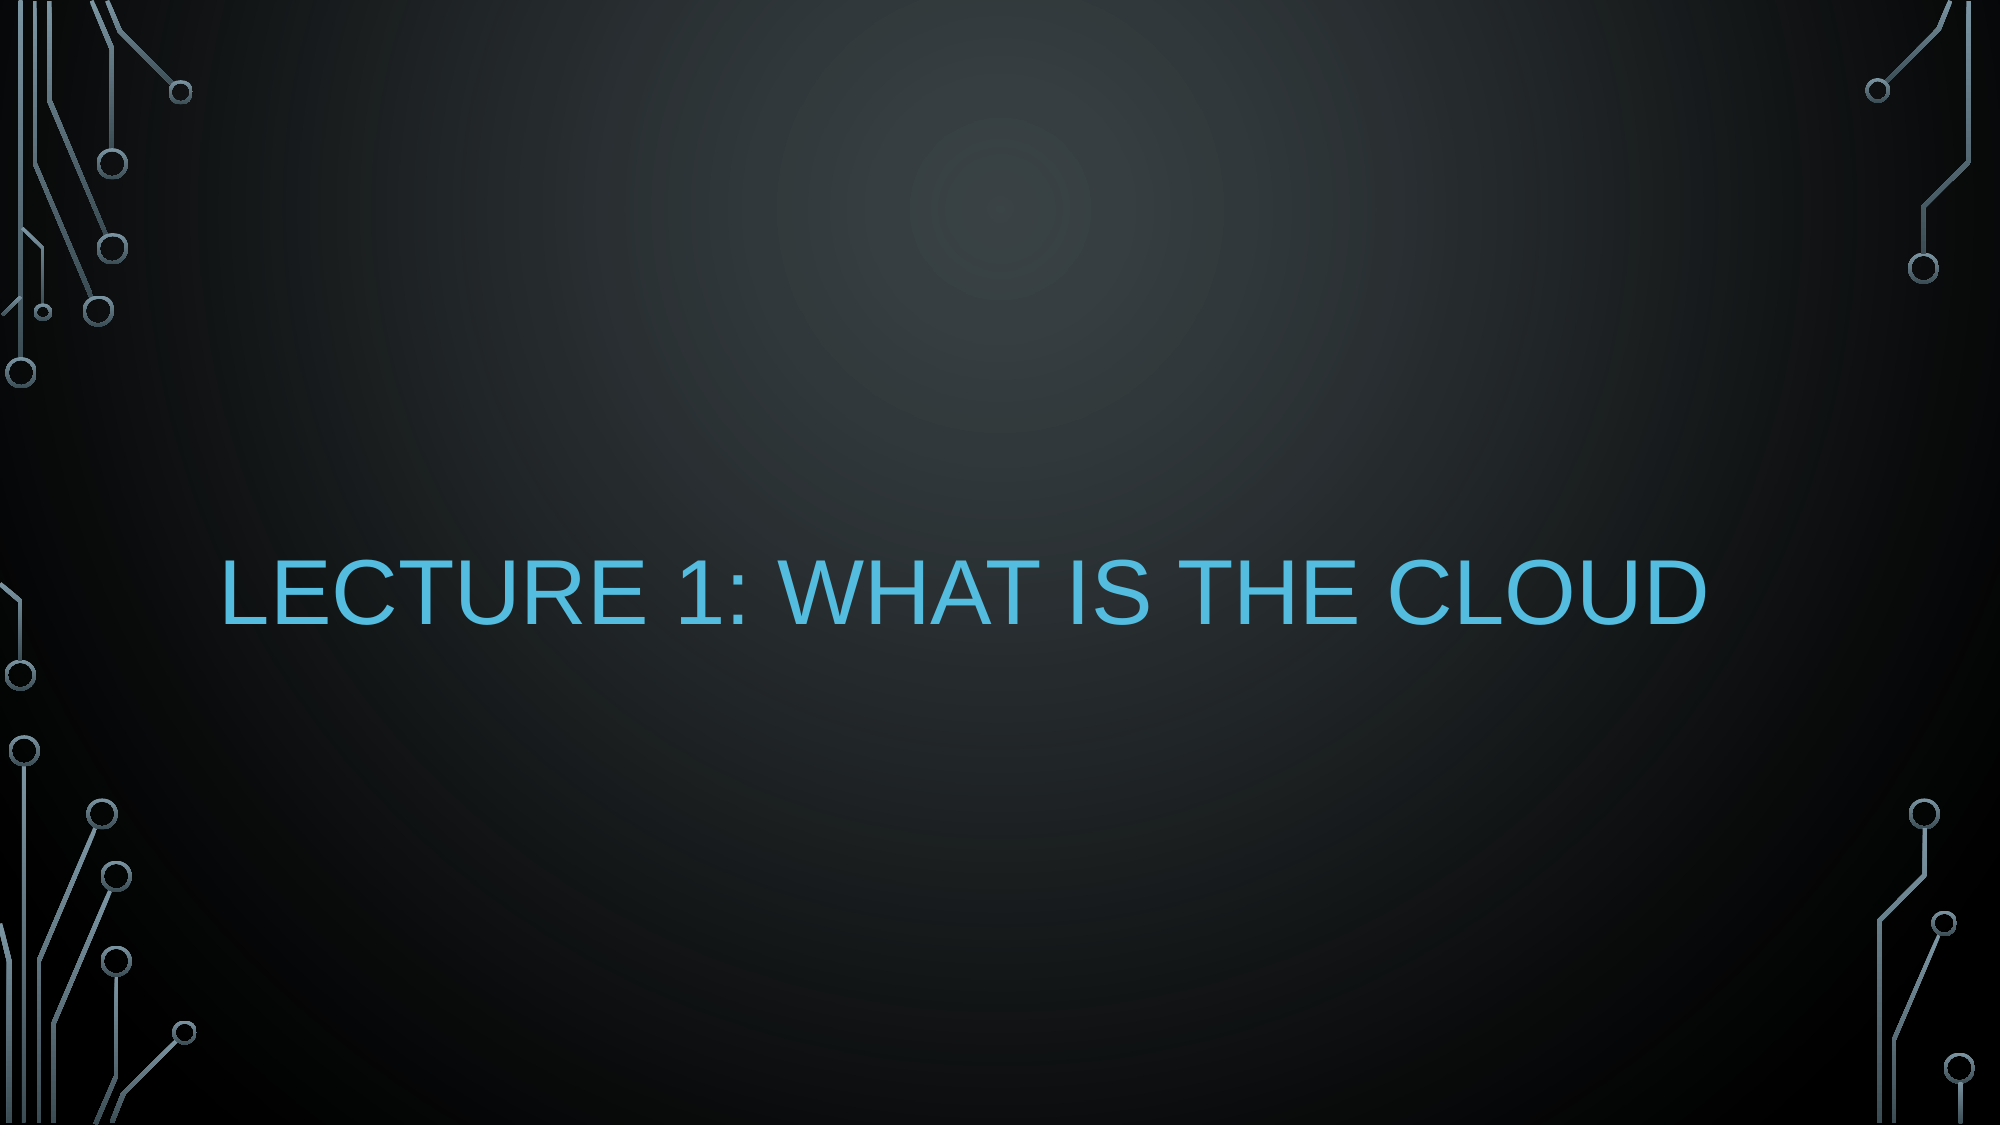

# Lecture 1: WHAT IS THE CLOUD